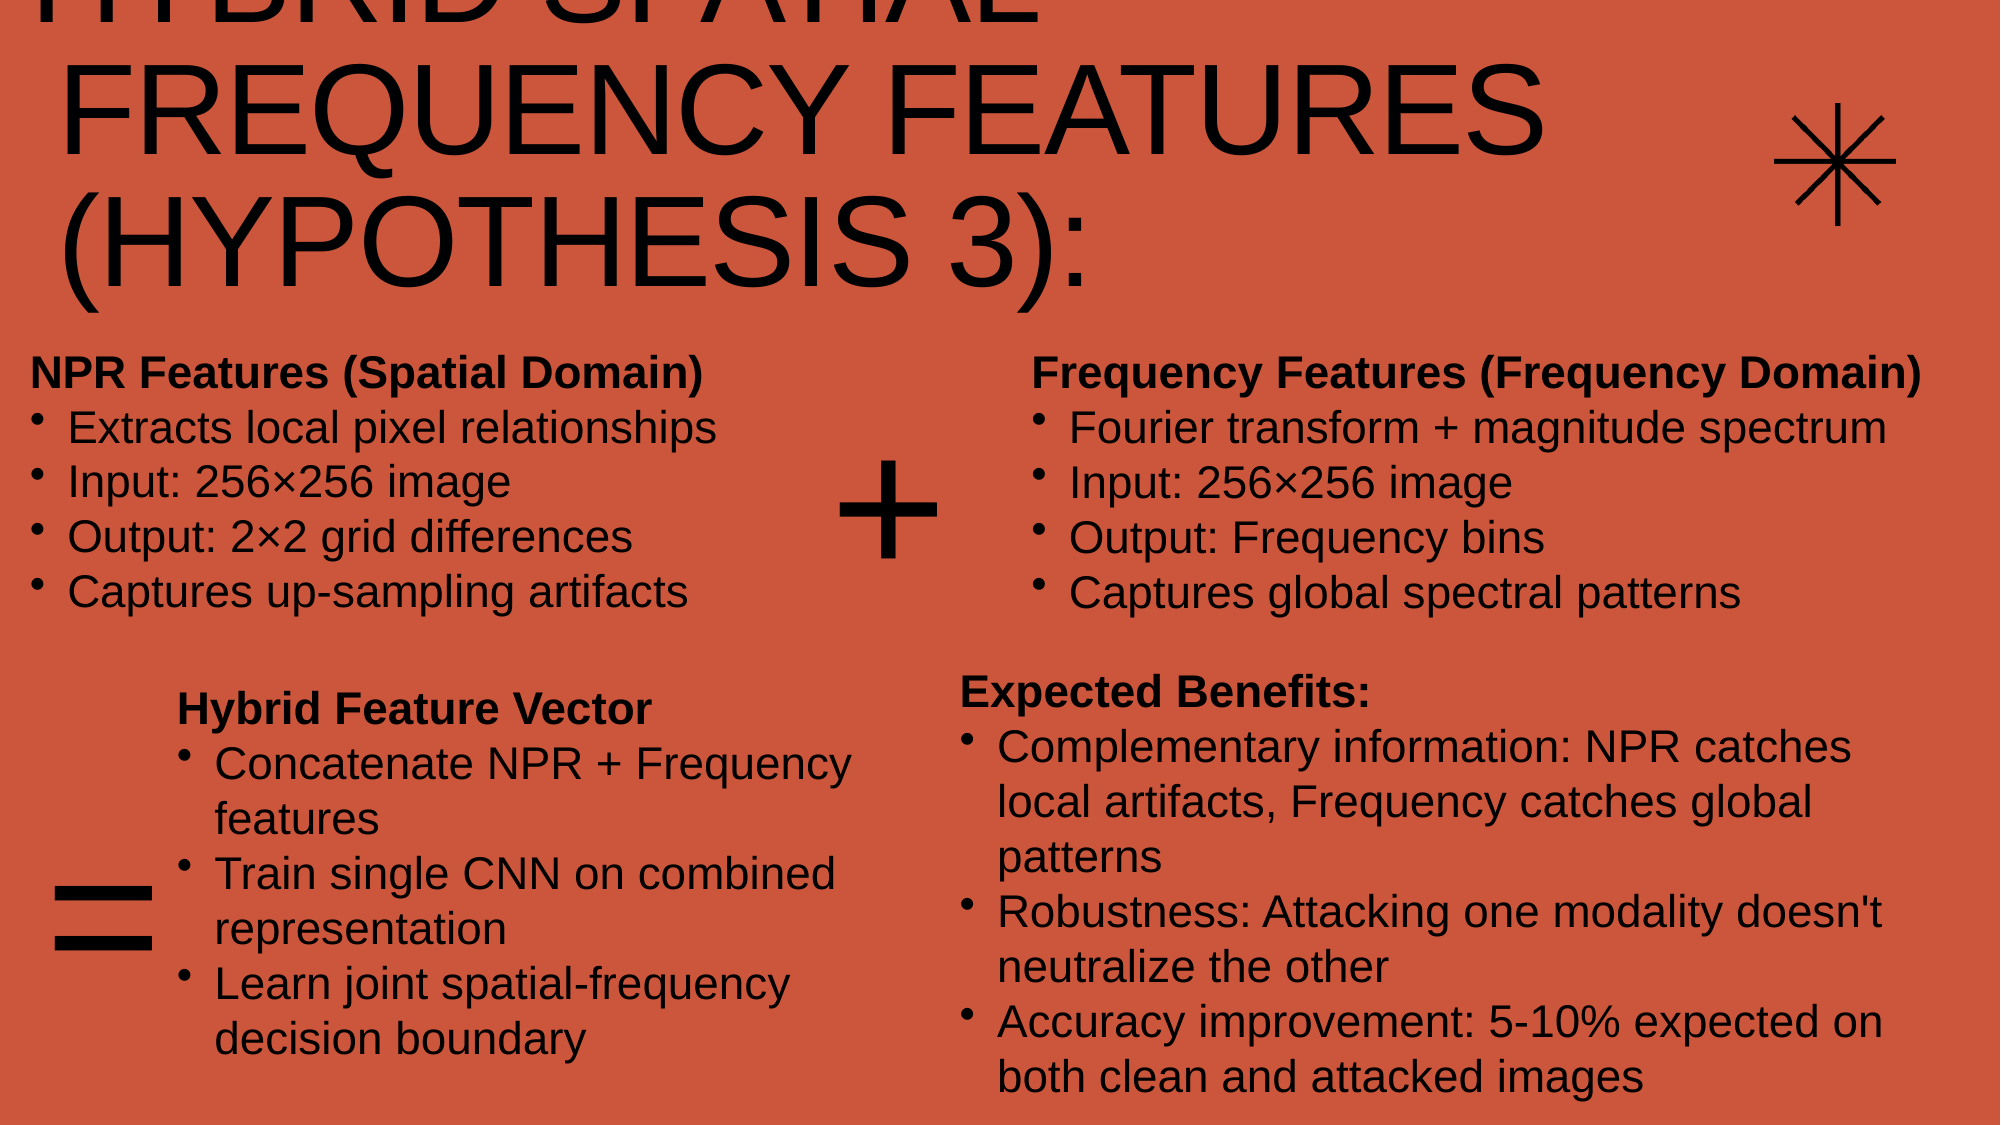

Hybrid Spatial-Frequency Features (Hypothesis 3):

NPR Features (Spatial Domain)
Extracts local pixel relationships
Input: 256×256 image
Output: 2×2 grid differences
Captures up-sampling artifacts
Frequency Features (Frequency Domain)
Fourier transform + magnitude spectrum
Input: 256×256 image
Output: Frequency bins
Captures global spectral patterns

+
Expected Benefits:​
Complementary information: NPR catches local artifacts, Frequency catches global patterns​
Robustness: Attacking one modality doesn't neutralize the other​
Accuracy improvement: 5-10% expected on both clean and attacked images

Hybrid Feature Vector
Concatenate NPR + Frequency features
Train single CNN on combined representation
Learn joint spatial-frequency decision boundary

=